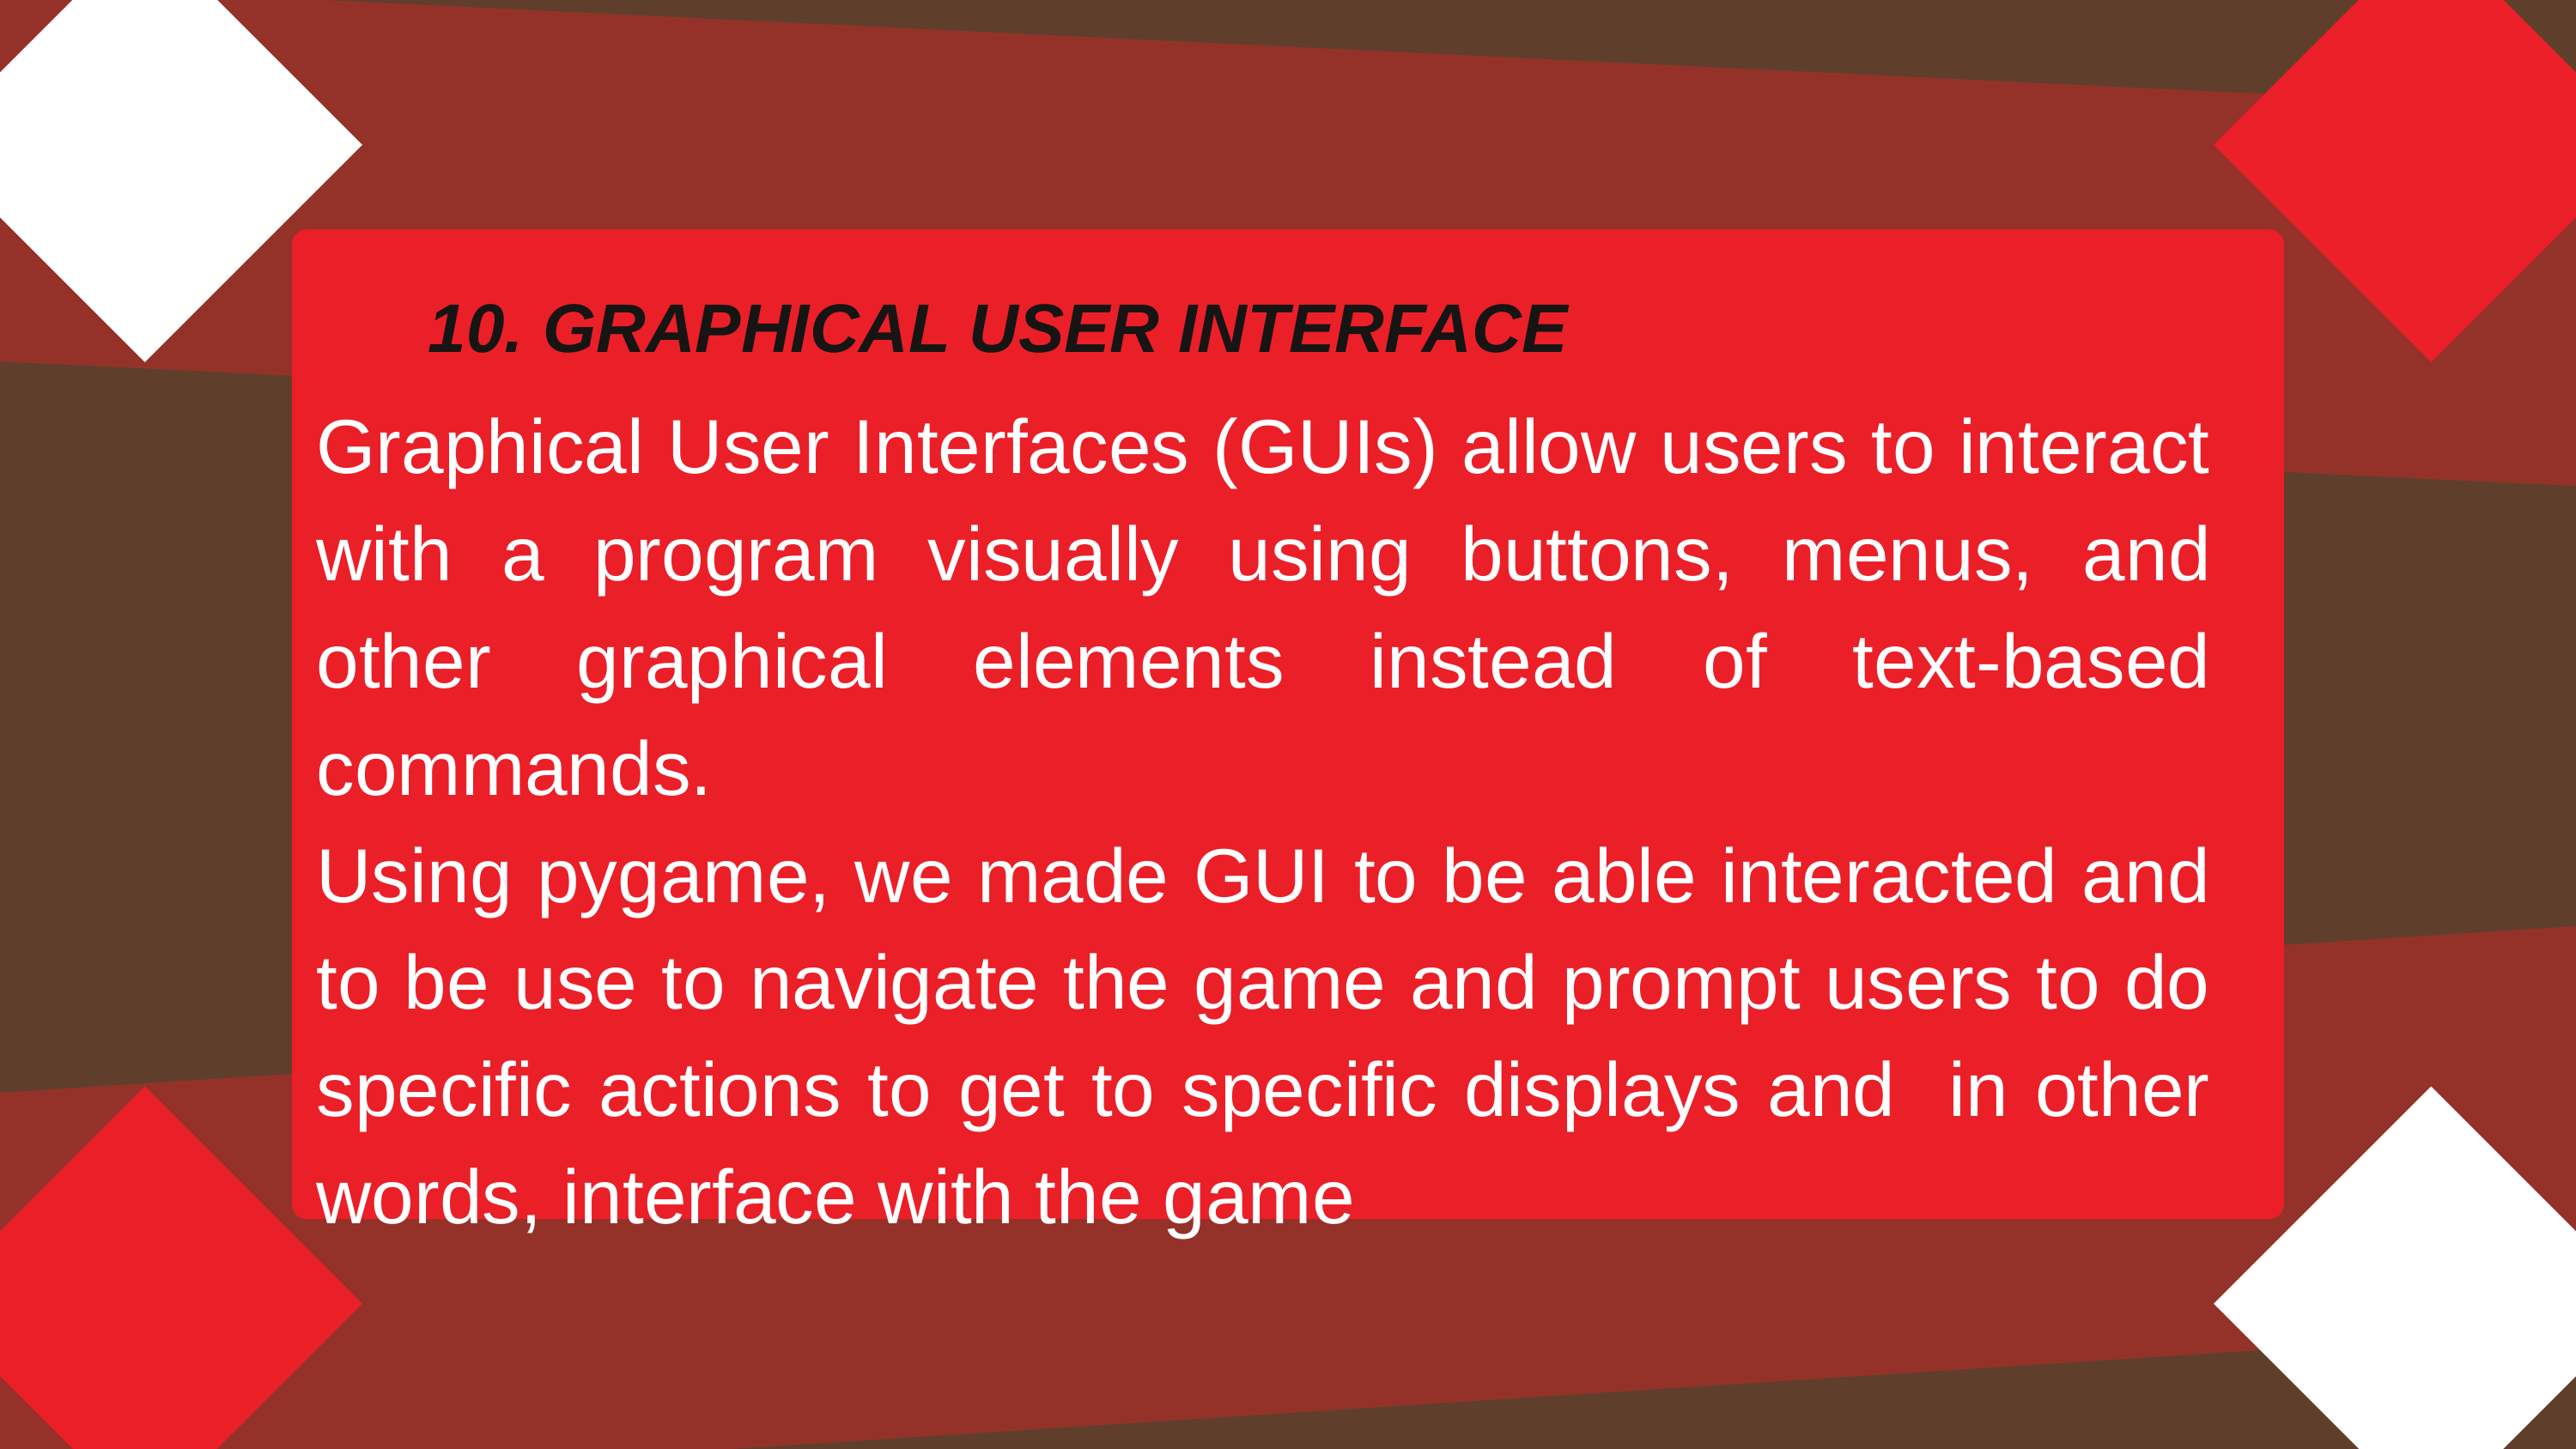

10. GRAPHICAL USER INTERFACE
Graphical User Interfaces (GUIs) allow users to interact with a program visually using buttons, menus, and other graphical elements instead of text-based commands.
Using pygame, we made GUI to be able interacted and to be use to navigate the game and prompt users to do specific actions to get to specific displays and  in other words, interface with the game